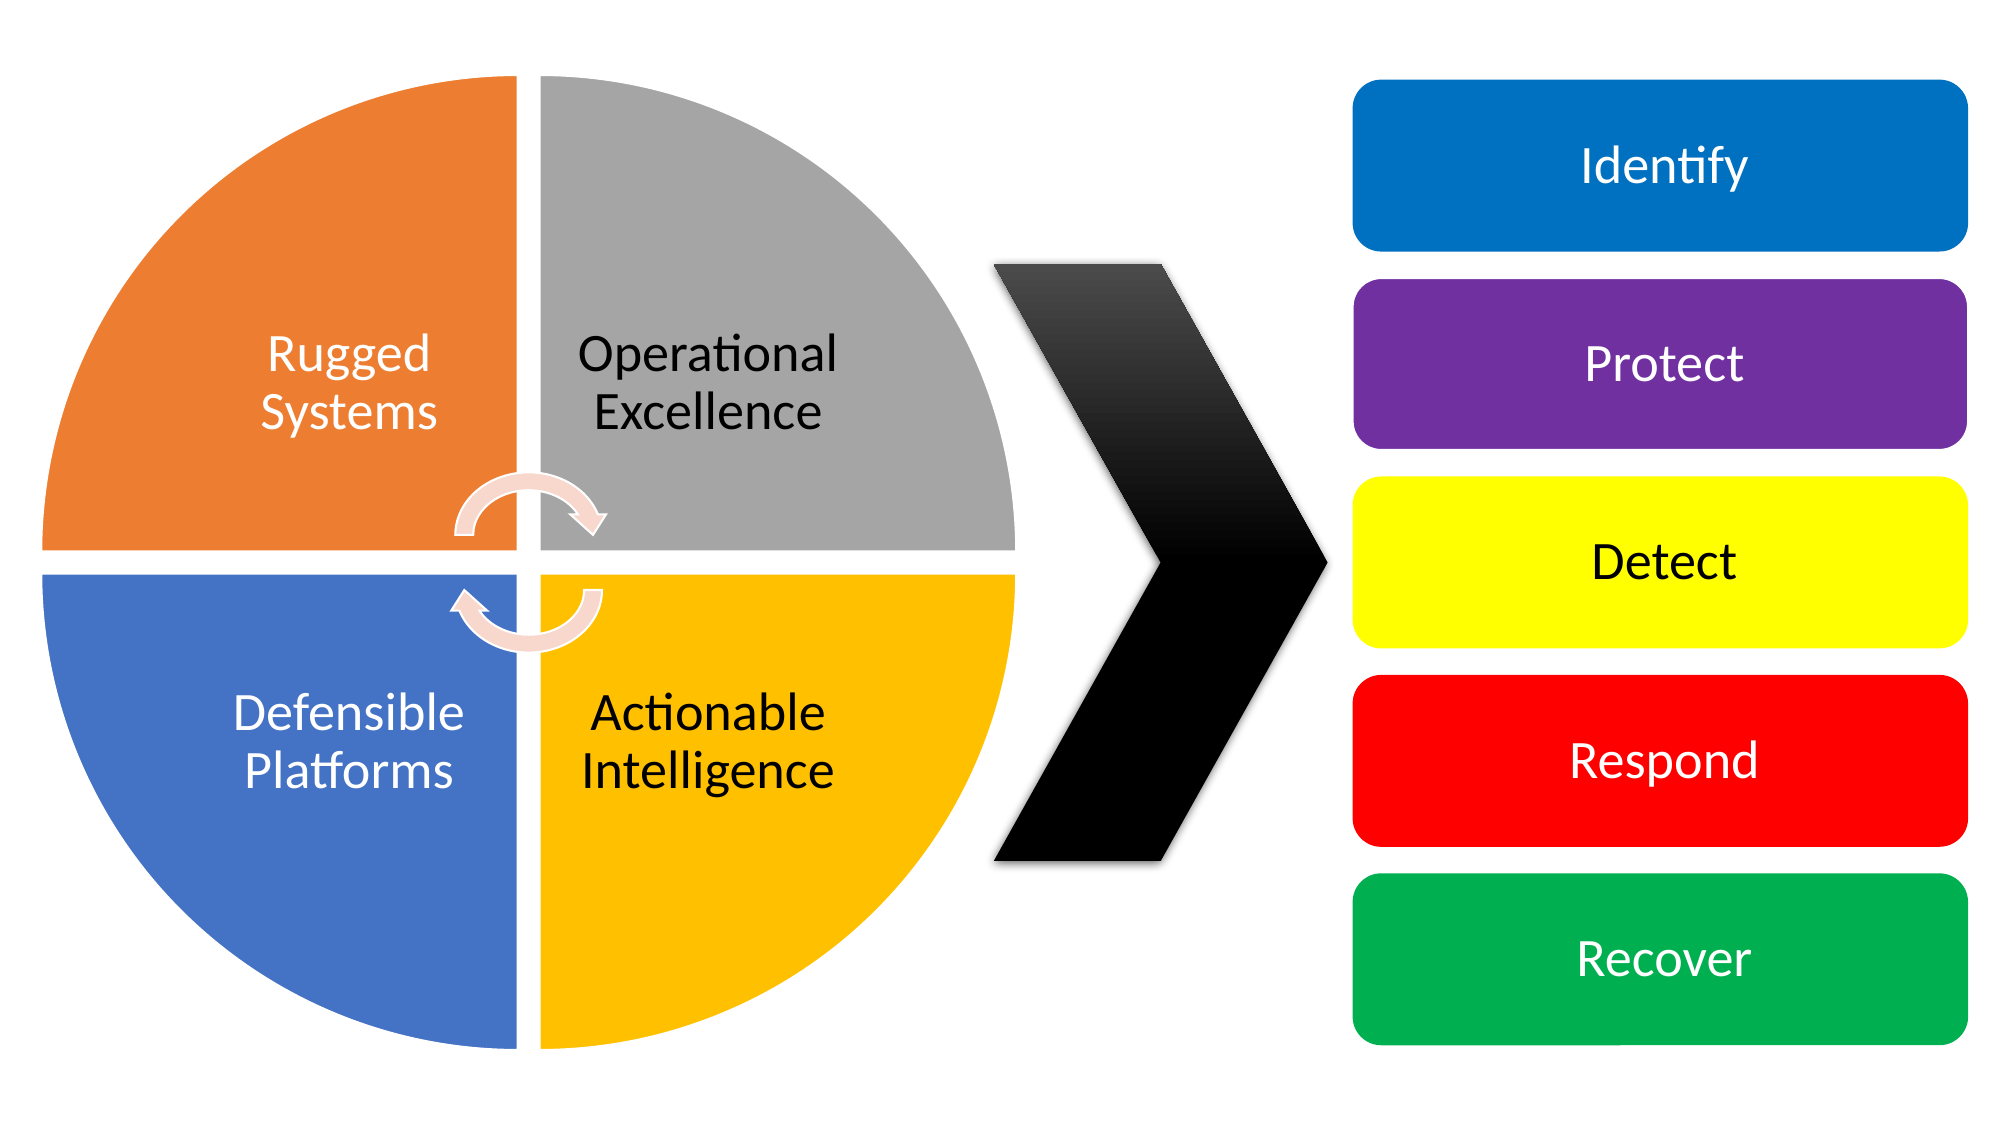

Rugged Systems

Operational Excellence

Defensible Platforms

Actionable Intelligence
Identify
Protect
Detect
Respond
Recover